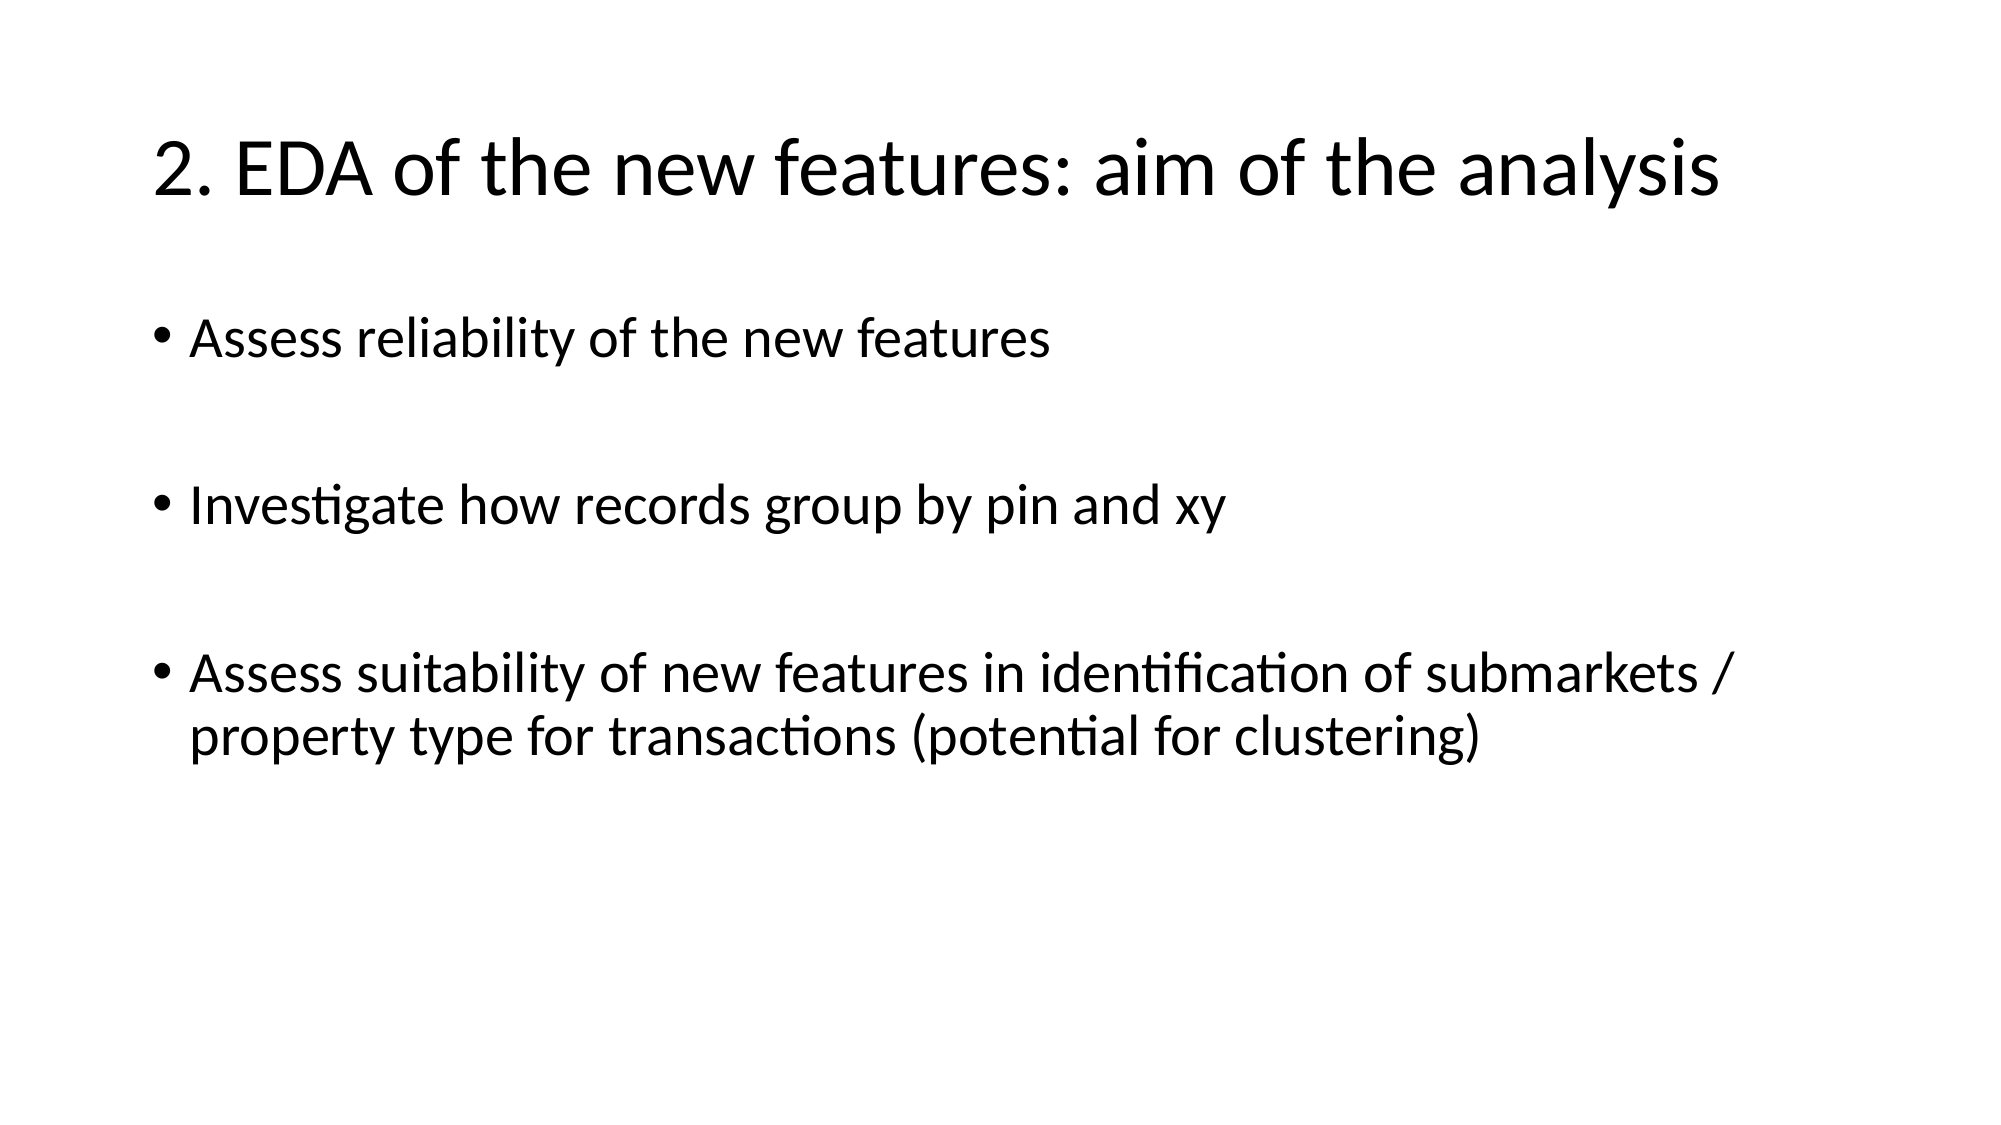

# 2. EDA of the new features: aim of the analysis
Assess reliability of the new features

Investigate how records group by pin and xy

Assess suitability of new features in identification of submarkets / property type for transactions (potential for clustering)